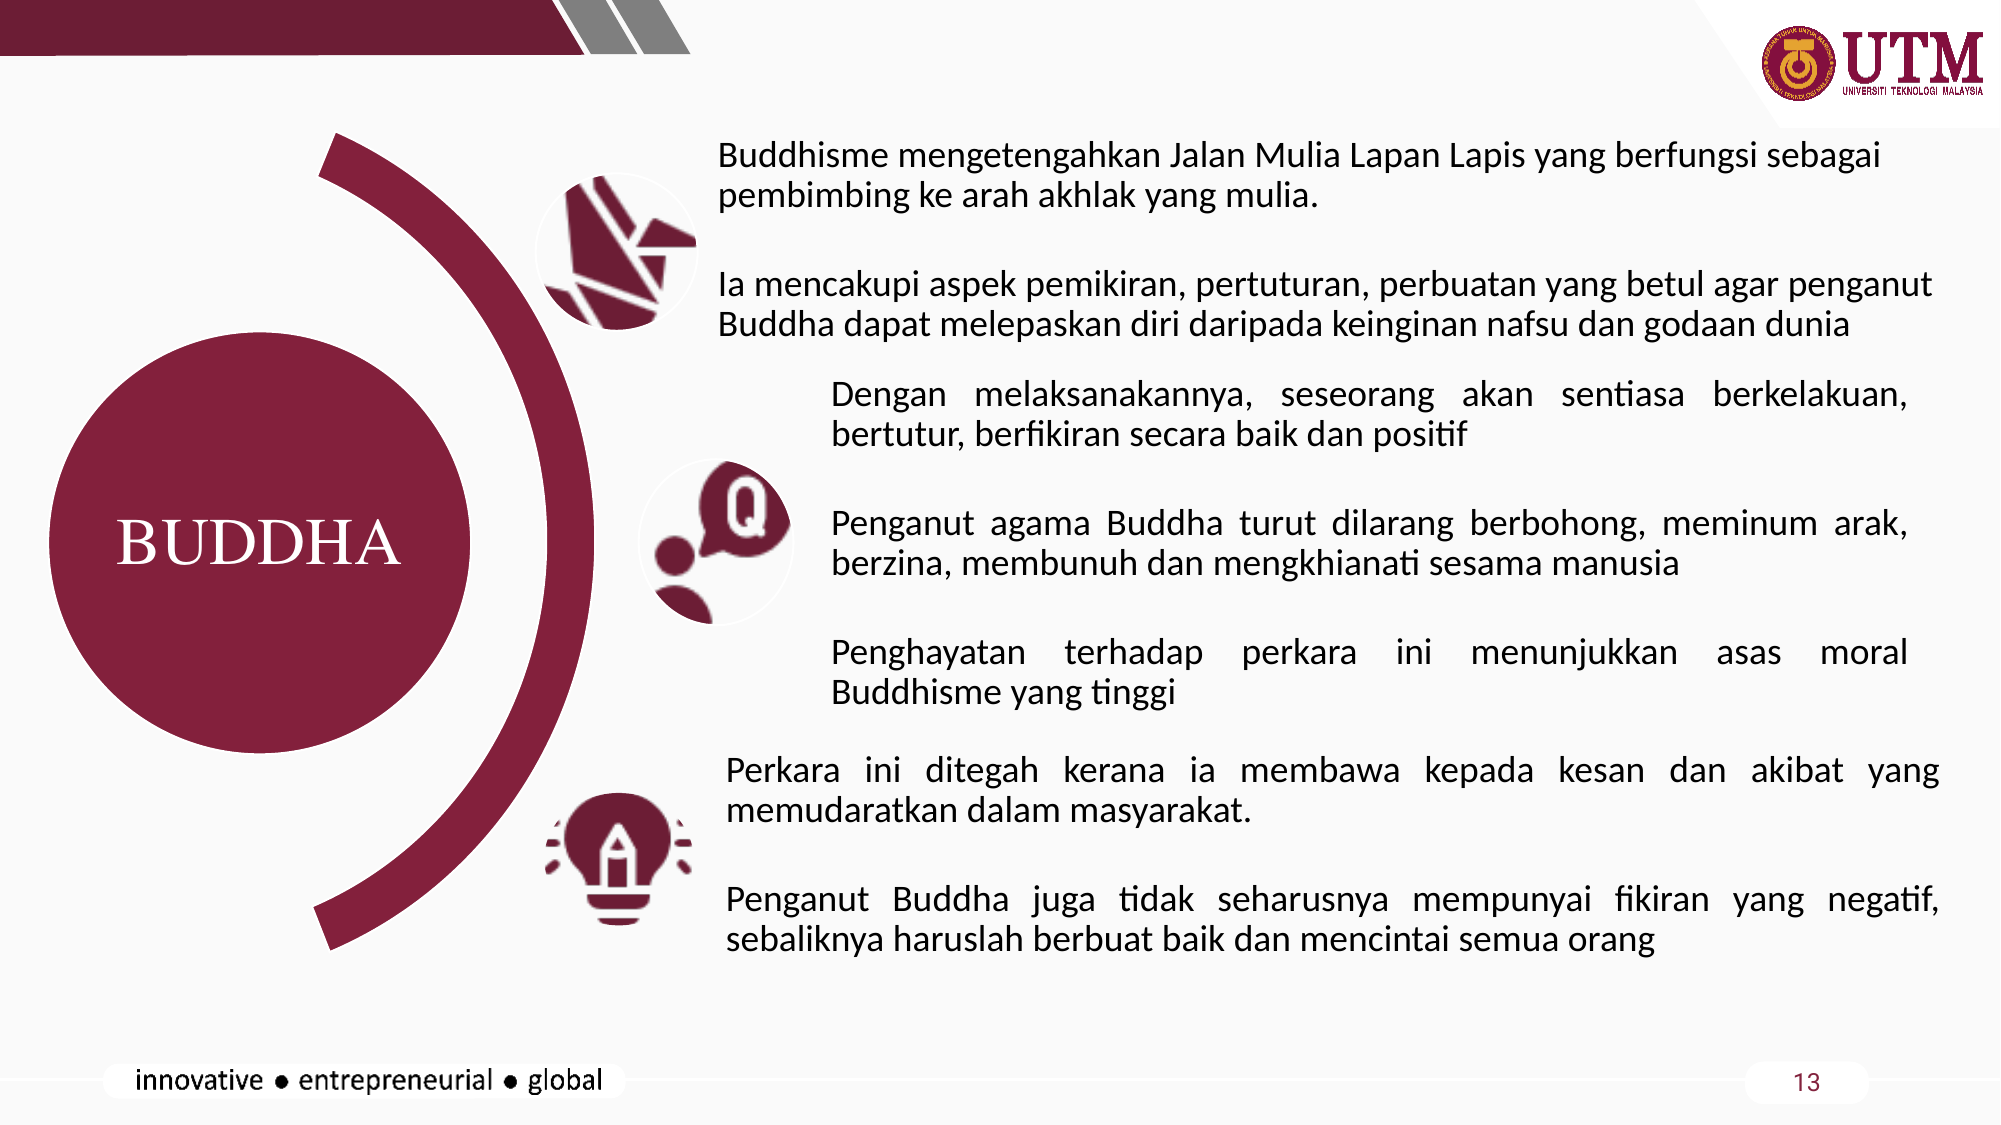

Buddhisme mengetengahkan Jalan Mulia Lapan Lapis yang berfungsi sebagai pembimbing ke arah akhlak yang mulia.

Ia mencakupi aspek pemikiran, pertuturan, perbuatan yang betul agar penganut Buddha dapat melepaskan diri daripada keinginan nafsu dan godaan dunia

BUDDHA

Dengan melaksanakannya, seseorang akan sentiasa berkelakuan, bertutur, berfikiran secara baik dan positif

Penganut agama Buddha turut dilarang berbohong, meminum arak, berzina, membunuh dan mengkhianati sesama manusia

Penghayatan terhadap perkara ini menunjukkan asas moral Buddhisme yang tinggi

Perkara ini ditegah kerana ia membawa kepada kesan dan akibat yang memudaratkan dalam masyarakat.

Penganut Buddha juga tidak seharusnya mempunyai fikiran yang negatif, sebaliknya haruslah berbuat baik dan mencintai semua orang

13